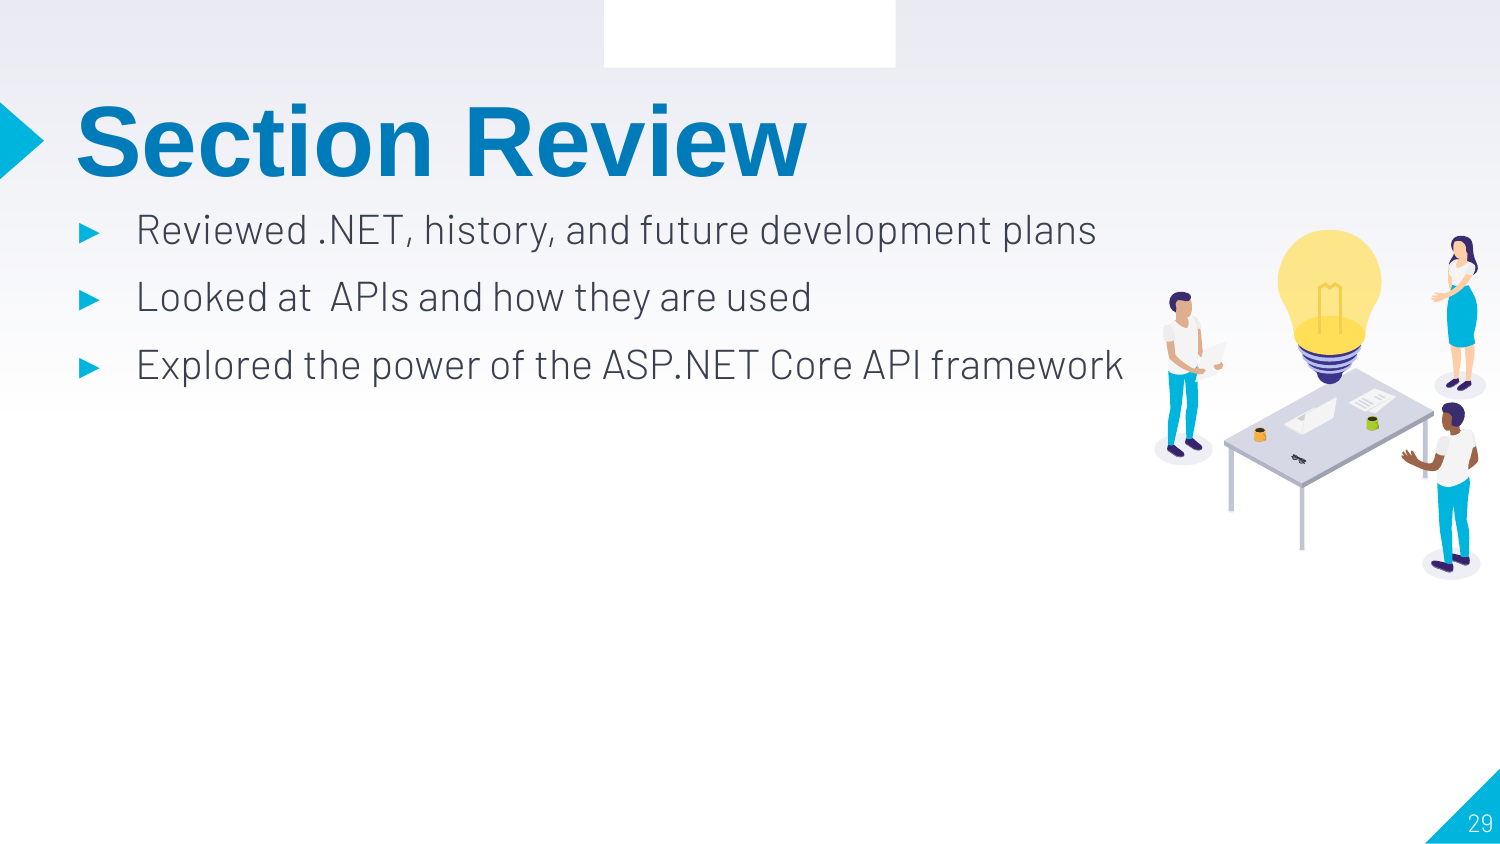

Section Overview

# Section Review
Reviewed .NET, history, and future development plans
Looked at  APIs and how they are used
Explored the power of the ASP.NET Core API framework

29